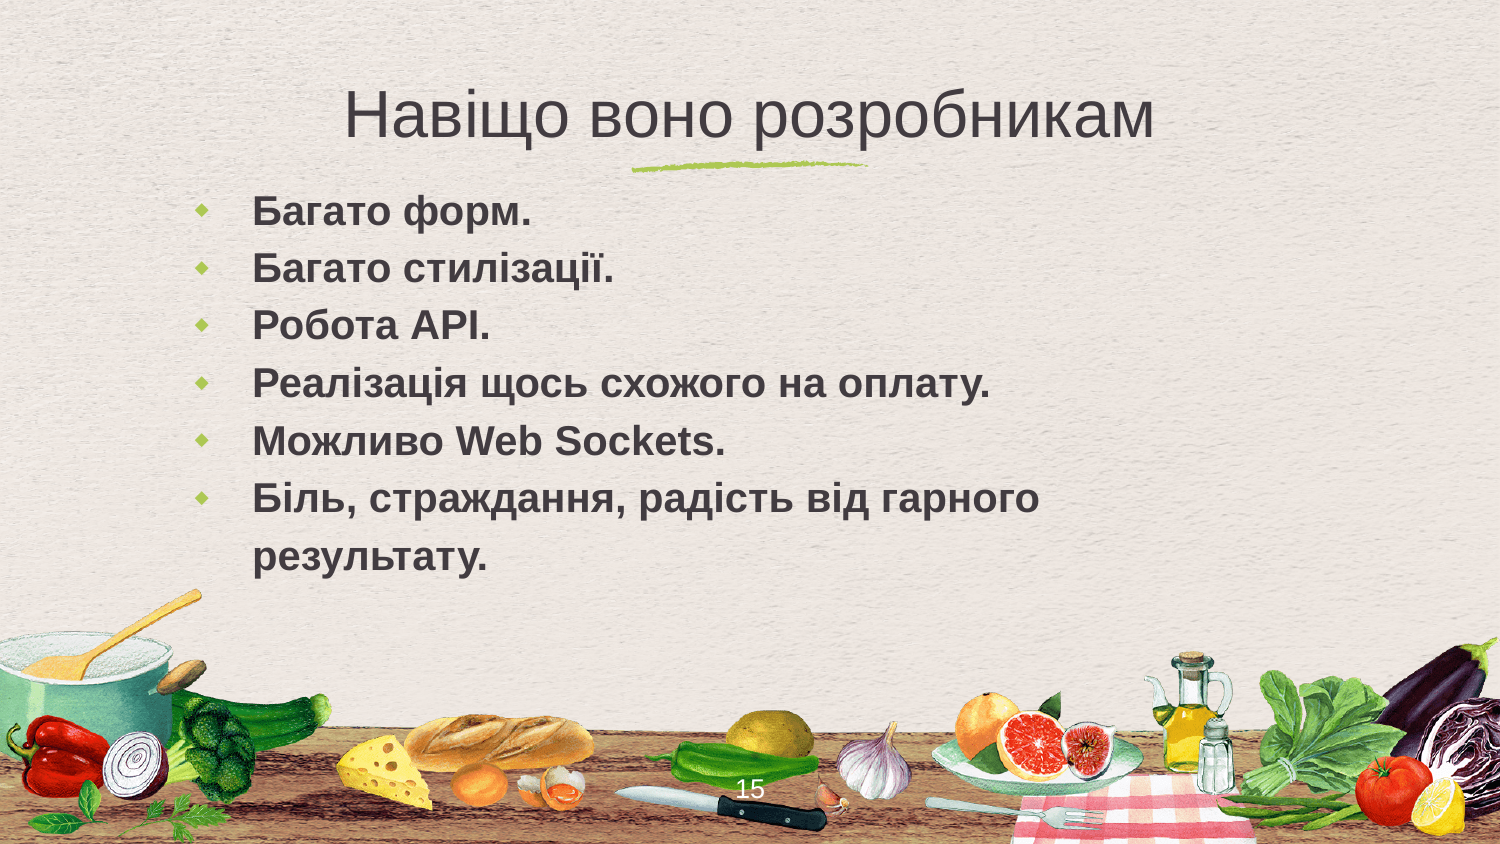

# Навіщо воно розробникам
Багато форм.
Багато стилізації.
Робота API.
Реалізація щось схожого на оплату.
Можливо Web Sockets.
Біль, страждання, радість від гарного результату.

15